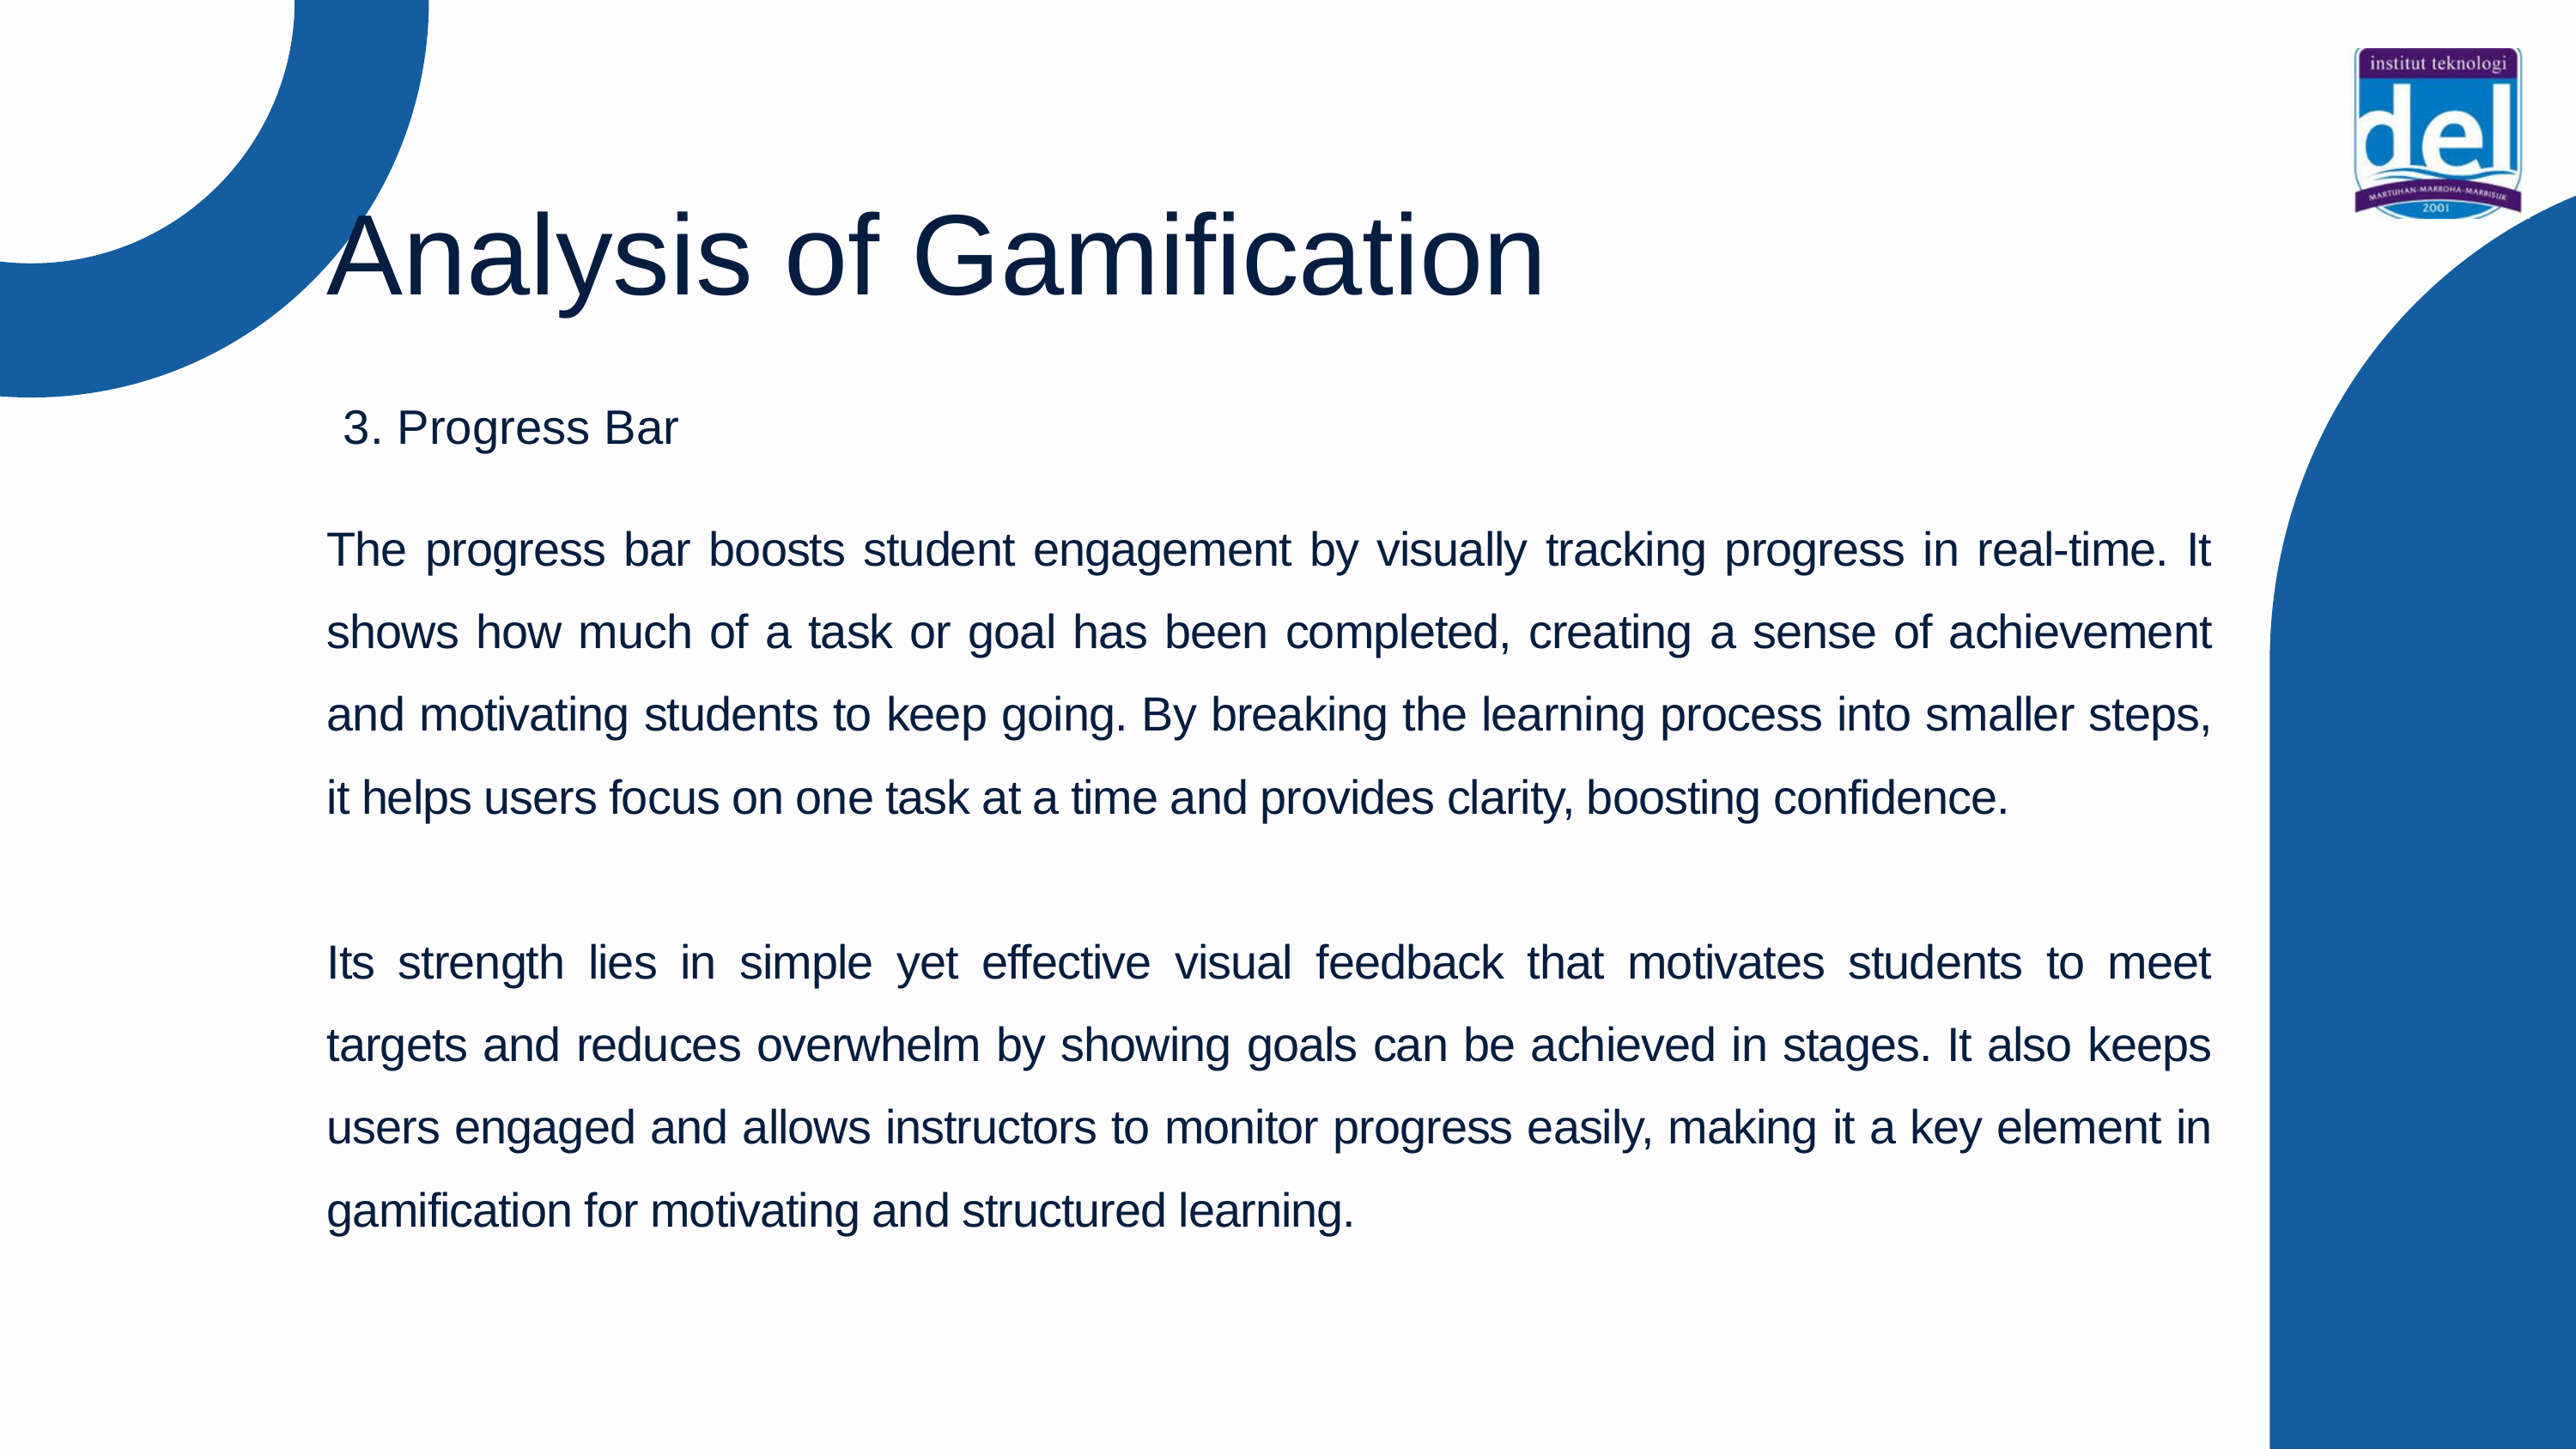

Analysis of Gamification

3. Progress Bar
The progress bar boosts student engagement by visually tracking progress in real-time. It shows how much of a task or goal has been completed, creating a sense of achievement and motivating students to keep going. By breaking the learning process into smaller steps, it helps users focus on one task at a time and provides clarity, boosting confidence.

Its strength lies in simple yet effective visual feedback that motivates students to meet targets and reduces overwhelm by showing goals can be achieved in stages. It also keeps users engaged and allows instructors to monitor progress easily, making it a key element in gamification for motivating and structured learning.